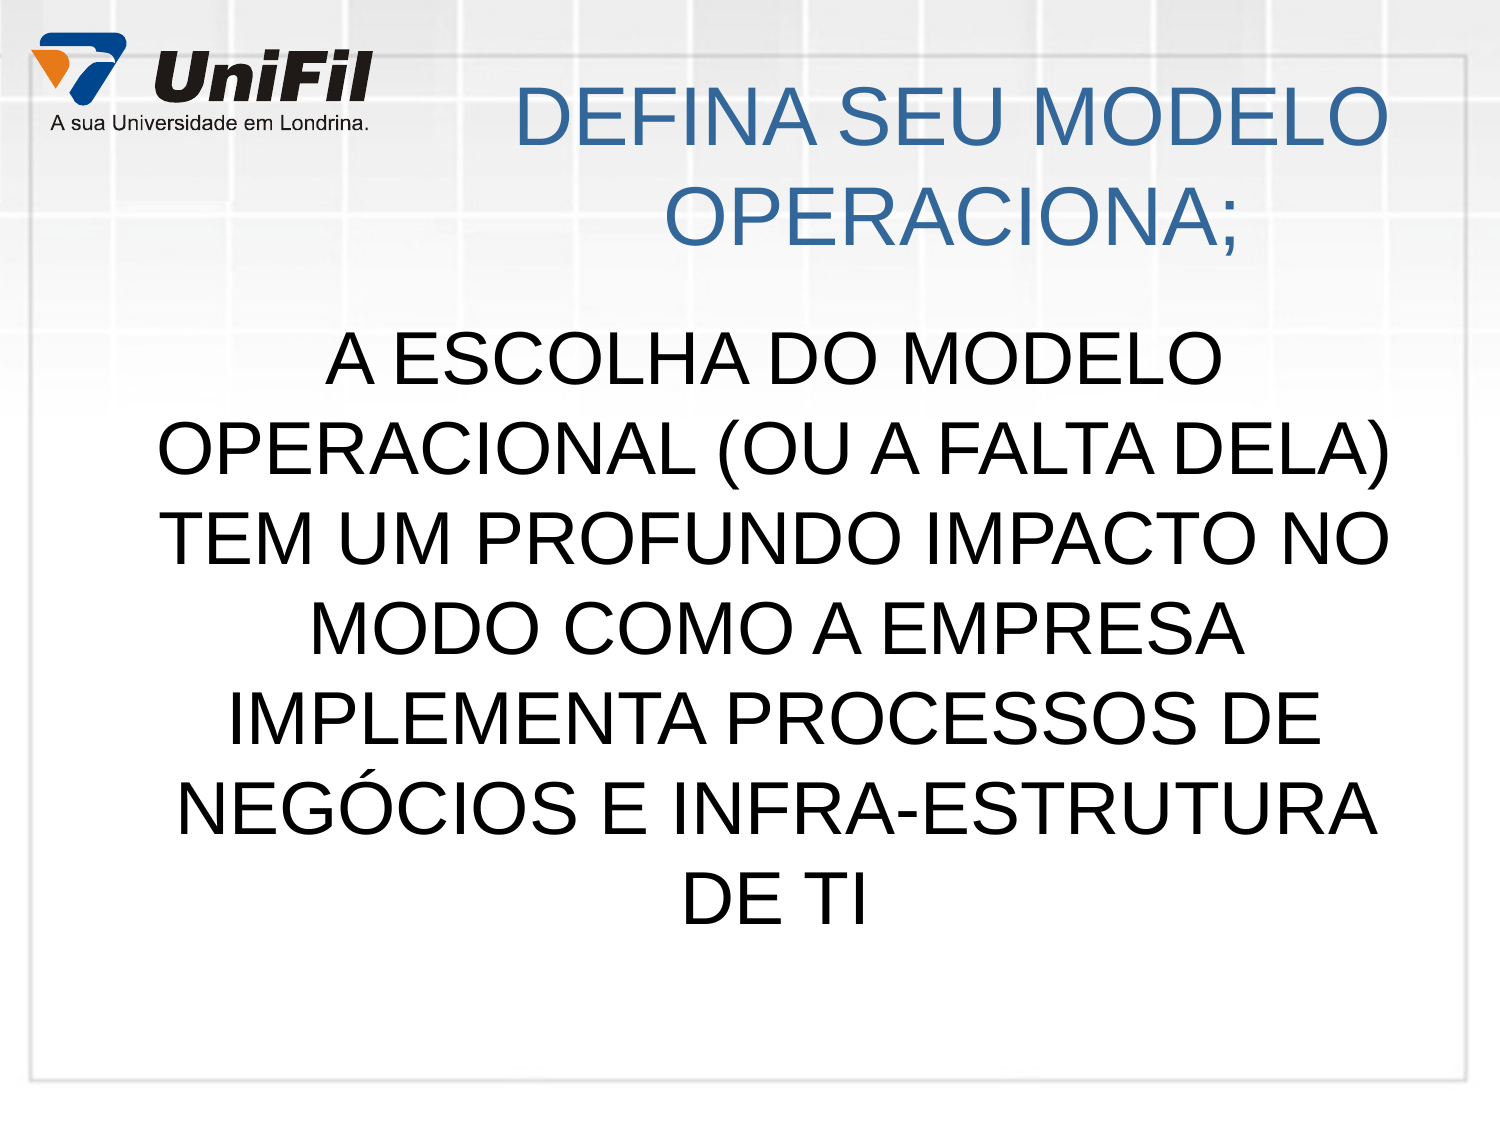

# DEFINA SEU MODELO OPERACIONA;
A ESCOLHA DO MODELO OPERACIONAL (OU A FALTA DELA) TEM UM PROFUNDO IMPACTO NO MODO COMO A EMPRESA IMPLEMENTA PROCESSOS DE NEGÓCIOS E INFRA-ESTRUTURA DE TI